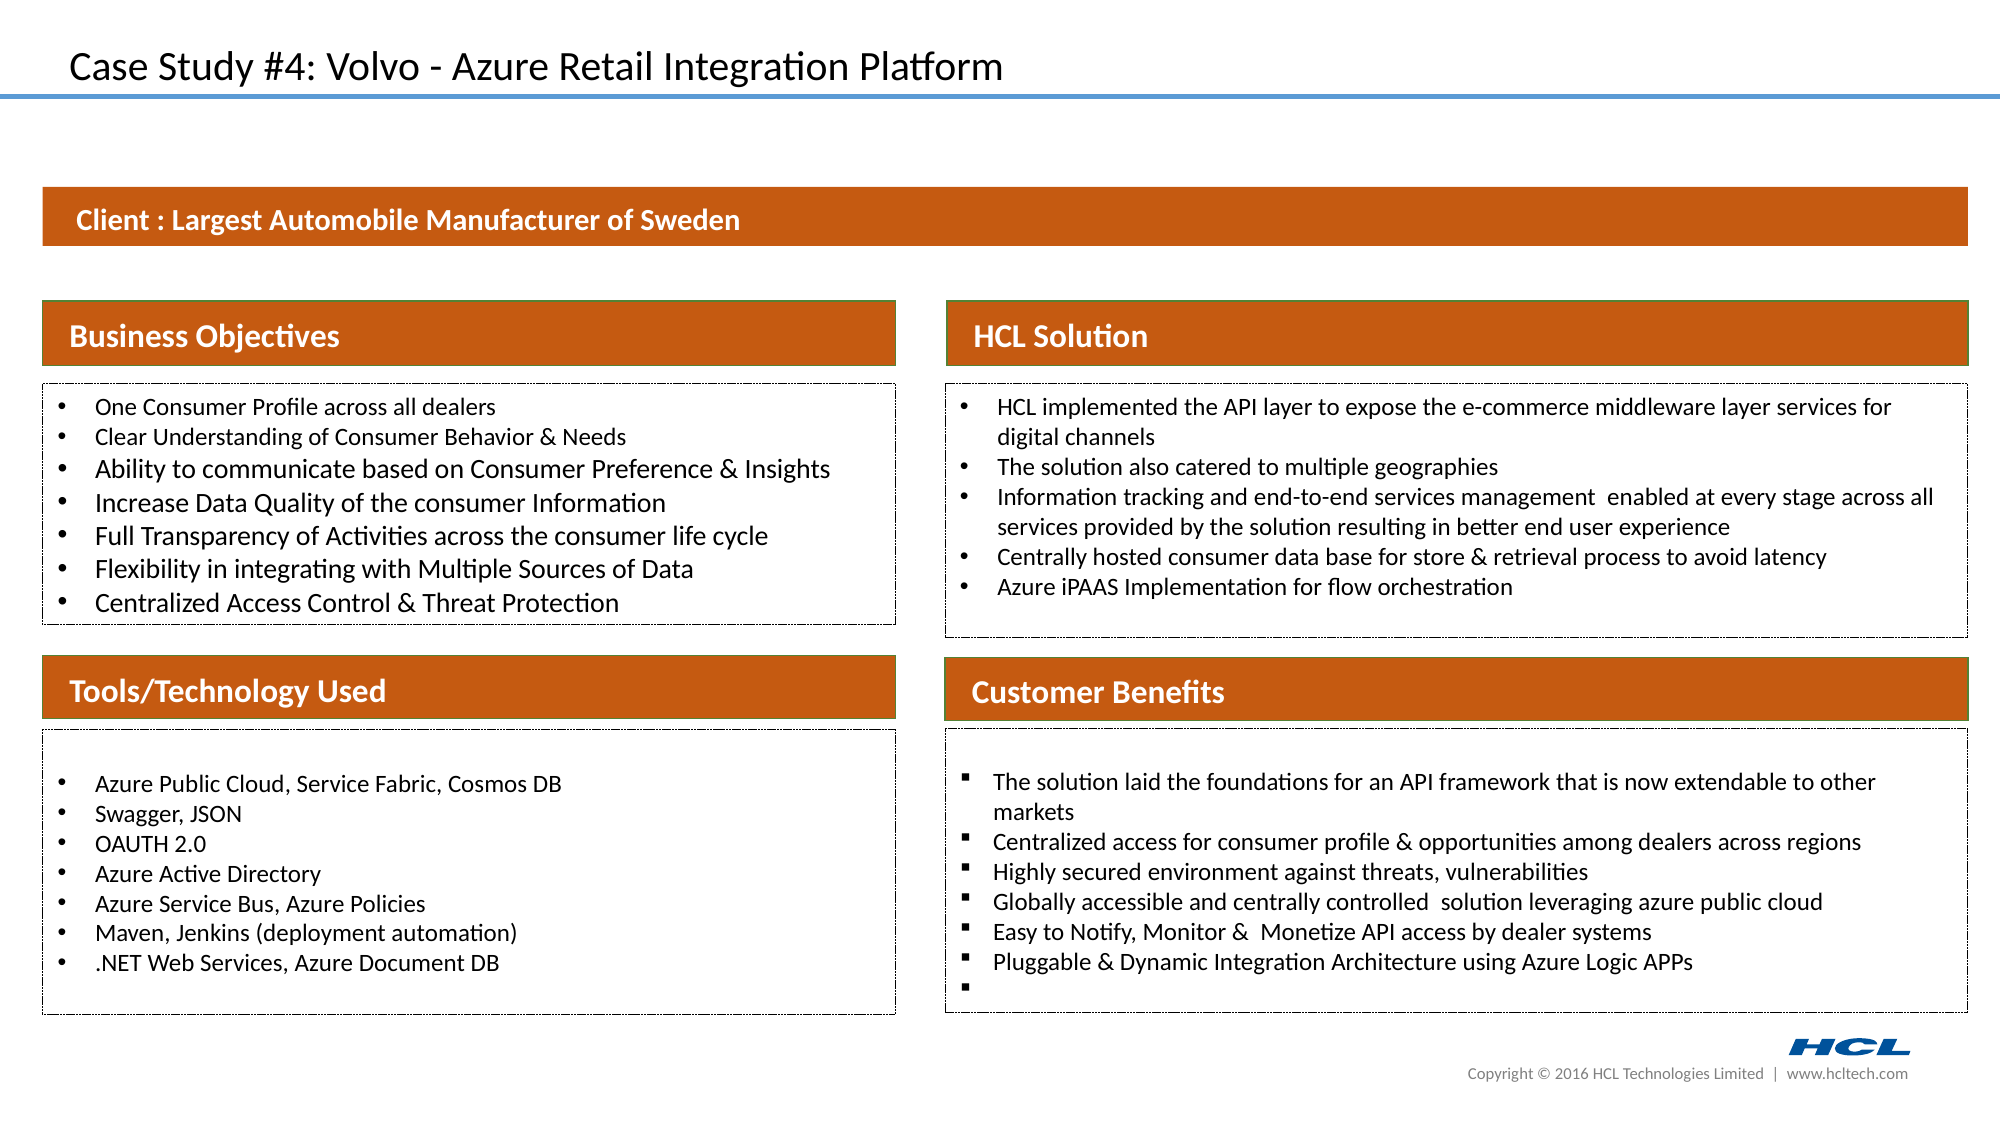

Case Study #4: Volvo - Azure Retail Integration Platform
 Client : Largest Automobile Manufacturer of Sweden
HCL Solution
Business Objectives
One Consumer Profile across all dealers
Clear Understanding of Consumer Behavior & Needs
Ability to communicate based on Consumer Preference & Insights
Increase Data Quality of the consumer Information
Full Transparency of Activities across the consumer life cycle
Flexibility in integrating with Multiple Sources of Data
Centralized Access Control & Threat Protection
HCL implemented the API layer to expose the e-commerce middleware layer services for digital channels
The solution also catered to multiple geographies
Information tracking and end-to-end services management  enabled at every stage across all services provided by the solution resulting in better end user experience
Centrally hosted consumer data base for store & retrieval process to avoid latency
Azure iPAAS Implementation for flow orchestration

Tools/Technology Used
Customer Benefits

The solution laid the foundations for an API framework that is now extendable to other markets
Centralized access for consumer profile & opportunities among dealers across regions
Highly secured environment against threats, vulnerabilities
Globally accessible and centrally controlled  solution leveraging azure public cloud
Easy to Notify, Monitor &  Monetize API access by dealer systems
Pluggable & Dynamic Integration Architecture using Azure Logic APPs

Azure Public Cloud, Service Fabric, Cosmos DB
Swagger, JSON
OAUTH 2.0
Azure Active Directory
Azure Service Bus, Azure Policies
Maven, Jenkins (deployment automation)
.NET Web Services, Azure Document DB

Copyright © 2016 HCL Technologies Limited  |  www.hcltech.com